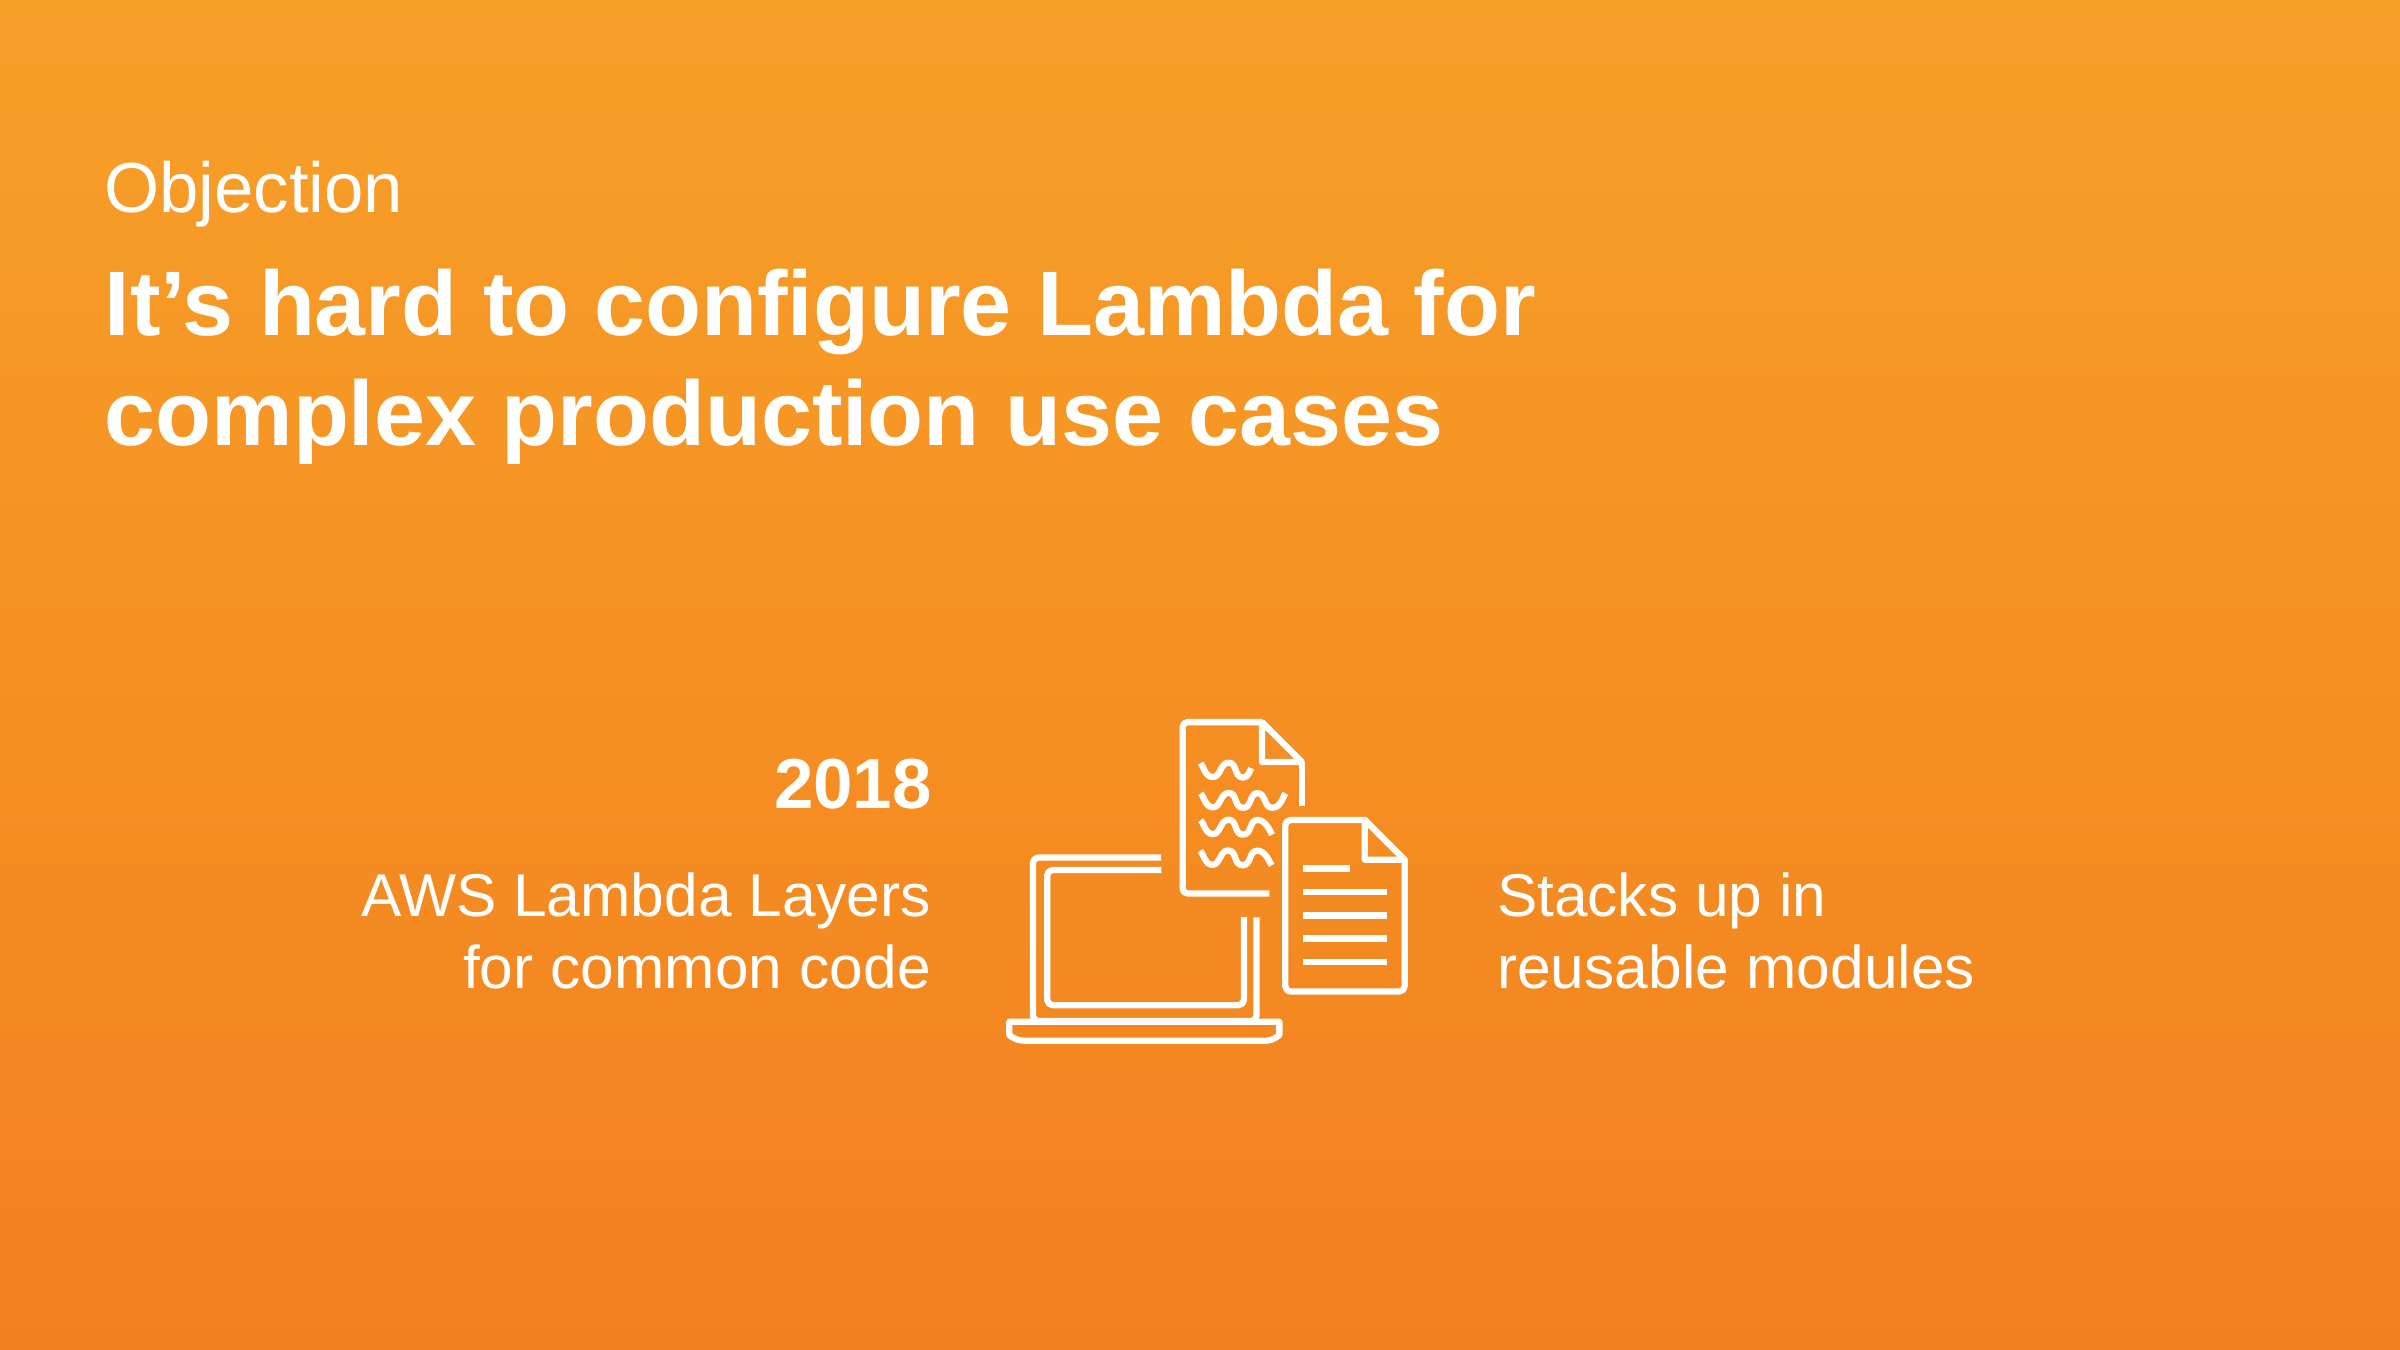

Objection
It’s hard to configure Lambda for complex production use cases

2018
AWS Lambda Layers
for common code
Stacks up in
reusable modules